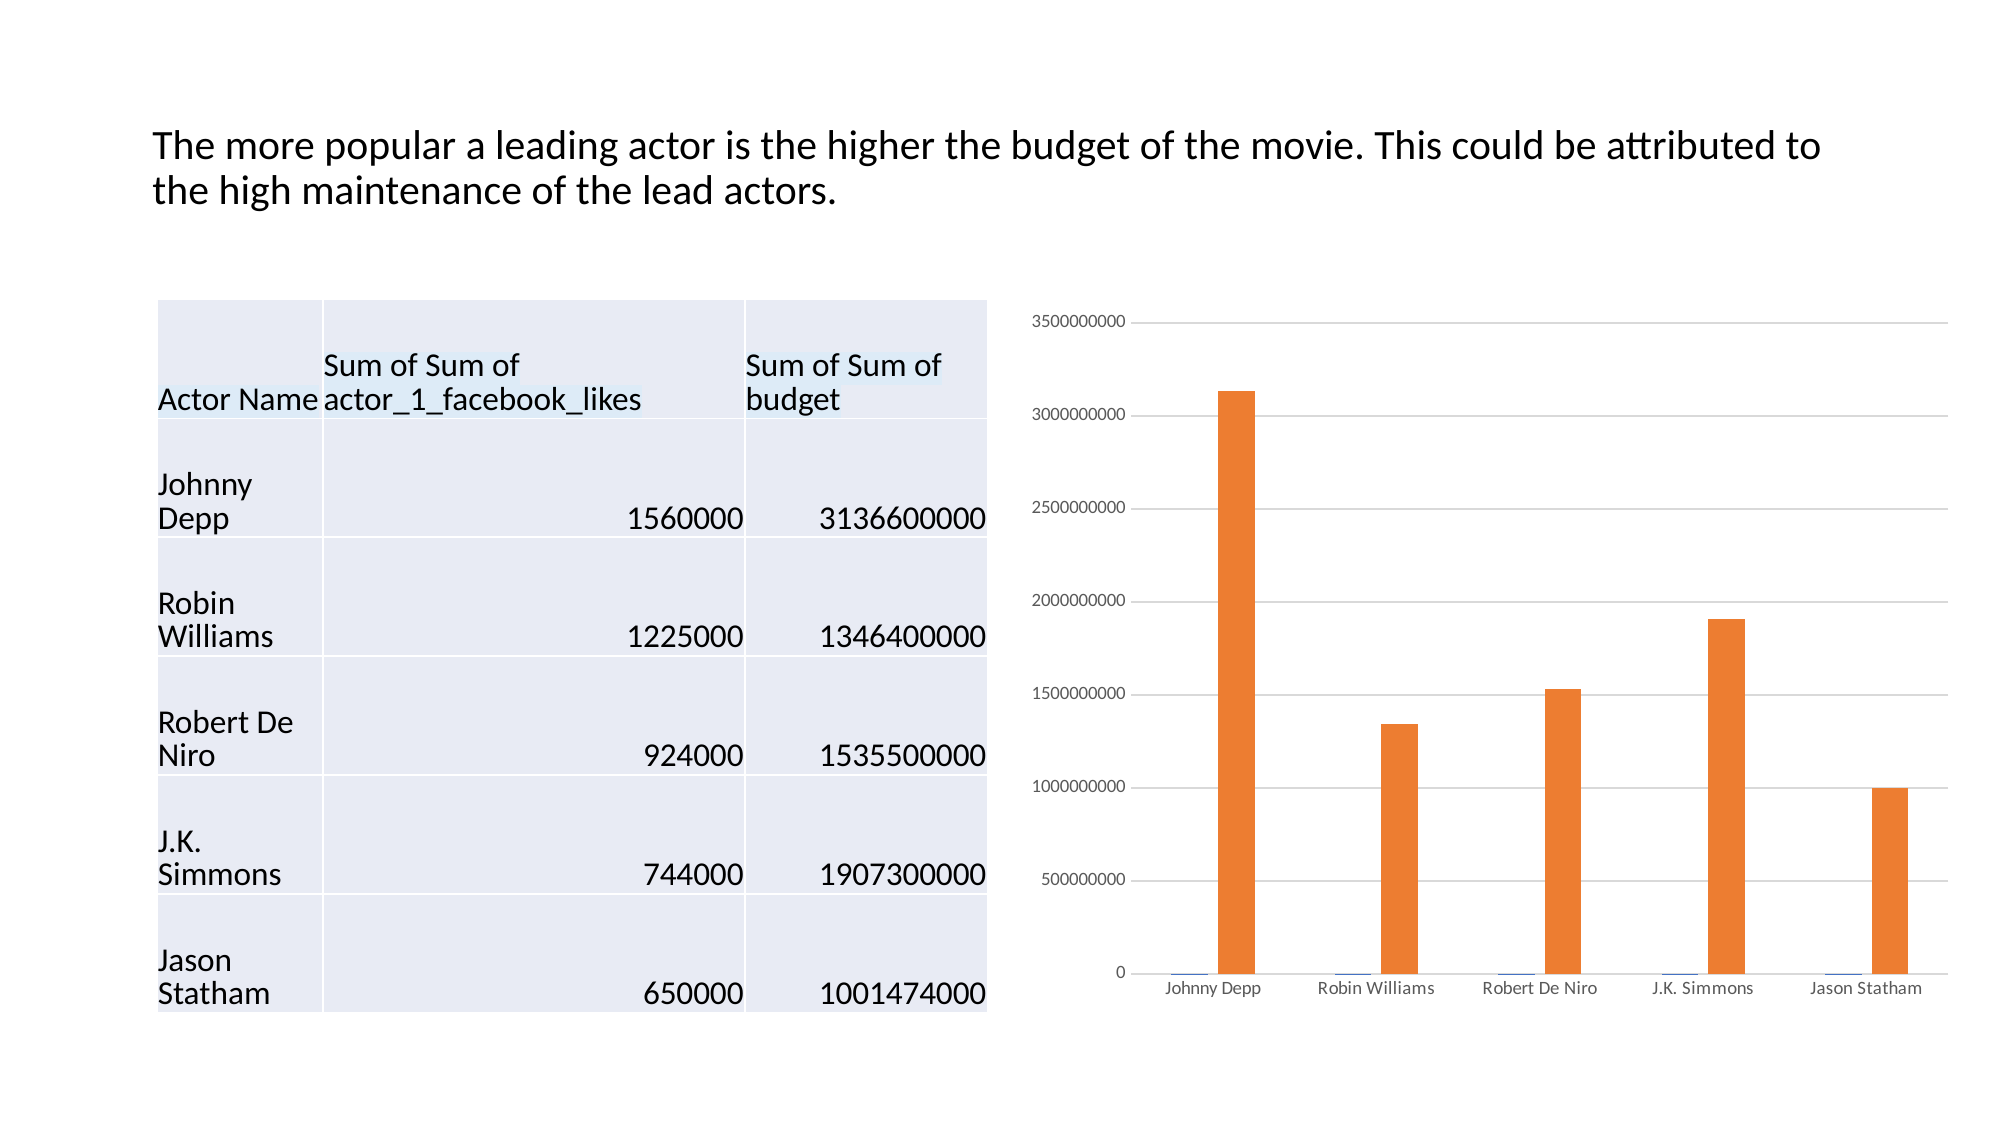

# The more popular a leading actor is the higher the budget of the movie. This could be attributed to the high maintenance of the lead actors.
| Actor Name | Sum of Sum of actor\_1\_facebook\_likes | Sum of Sum of budget |
| --- | --- | --- |
| Johnny Depp | 1560000 | 3136600000 |
| Robin Williams | 1225000 | 1346400000 |
| Robert De Niro | 924000 | 1535500000 |
| J.K. Simmons | 744000 | 1907300000 |
| Jason Statham | 650000 | 1001474000 |

### Chart

| Category | Sum of Sum of actor_1_facebook_likes | Sum of Sum of budget |
|---|---|---|
| Johnny Depp | 1560000.0 | 3136600000.0 |
| Robin Williams | 1225000.0 | 1346400000.0 |
| Robert De Niro | 924000.0 | 1535500000.0 |
| J.K. Simmons | 744000.0 | 1907300000.0 |
| Jason Statham | 650000.0 | 1001474000.0 |